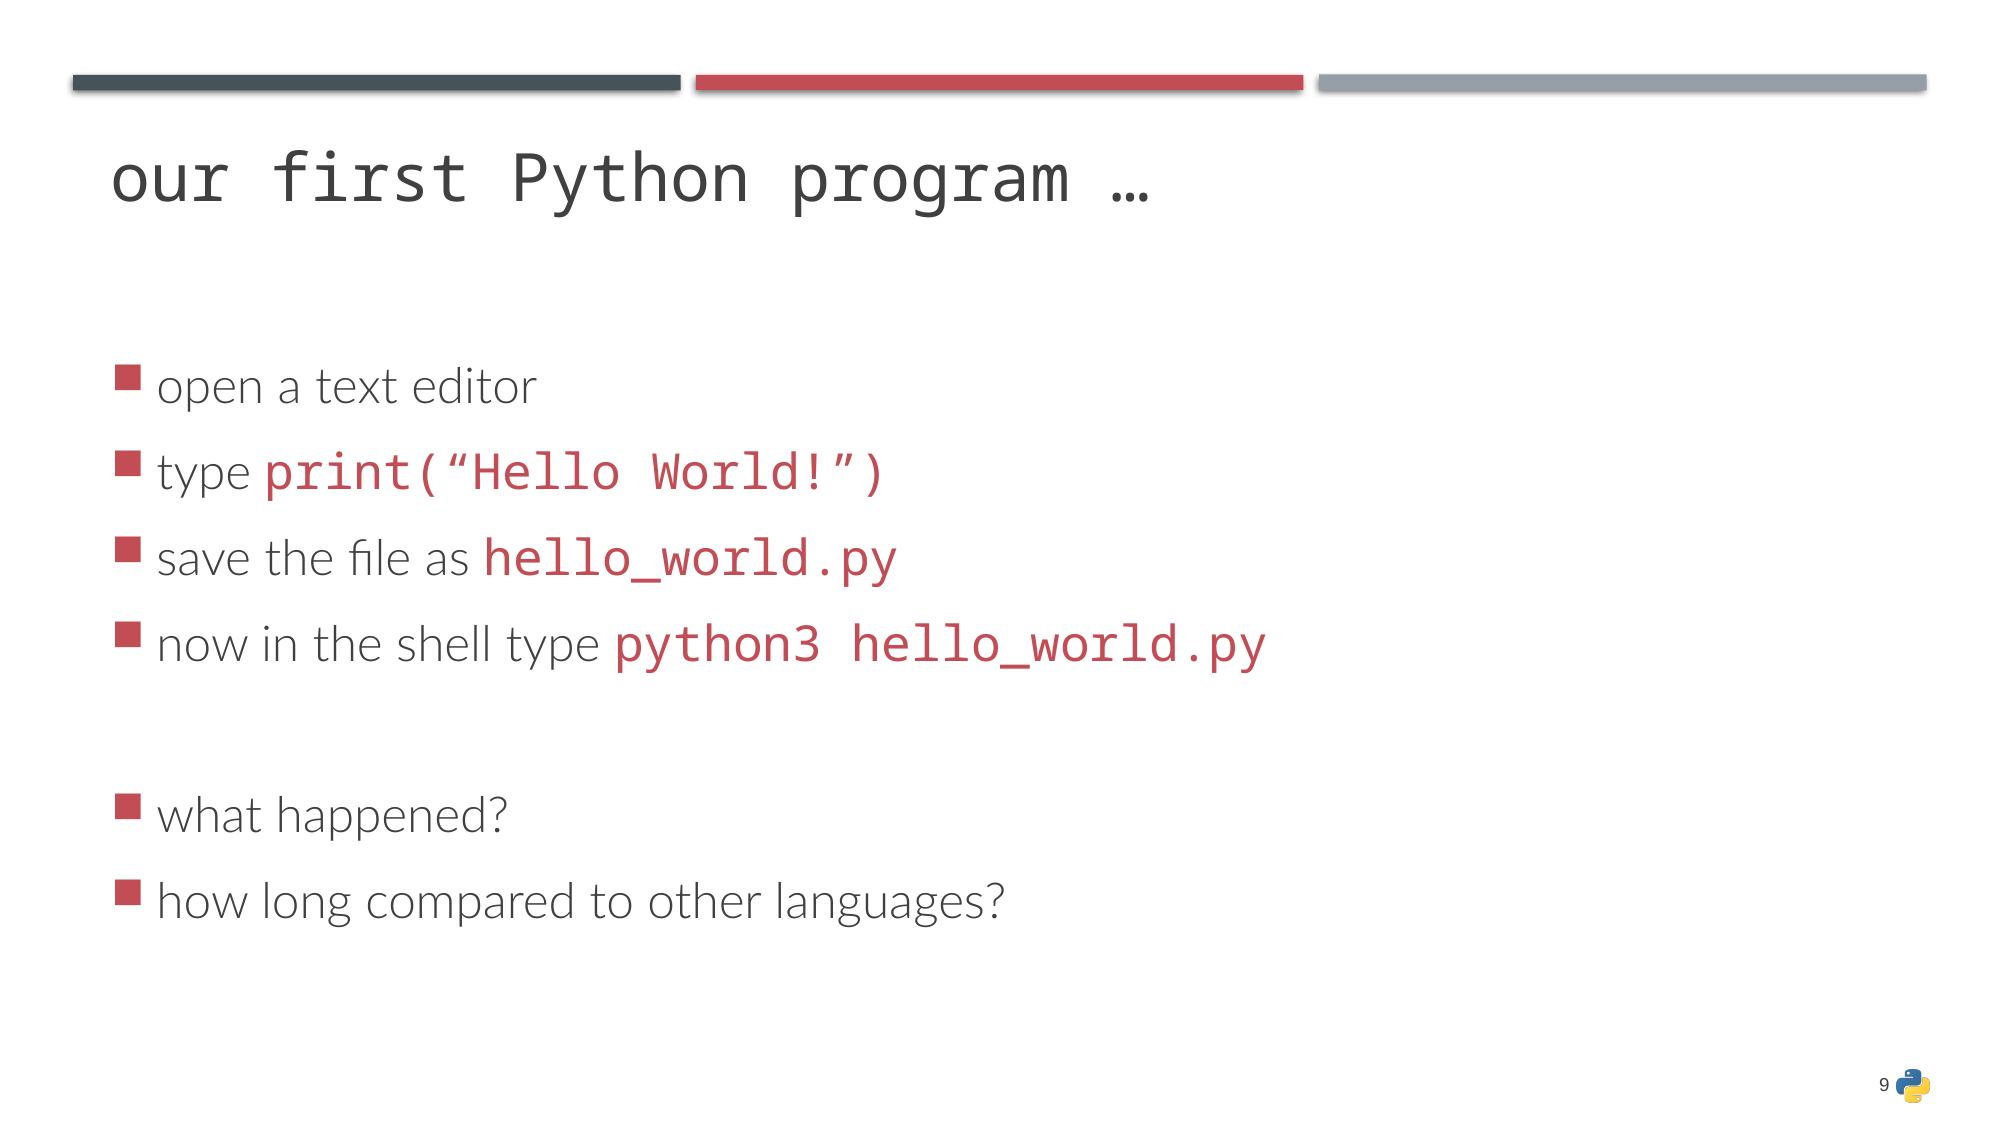

# our first Python program …
open a text editor
type print(“Hello World!”)
save the file as hello_world.py
now in the shell type python3 hello_world.py

what happened?
how long compared to other languages?
9